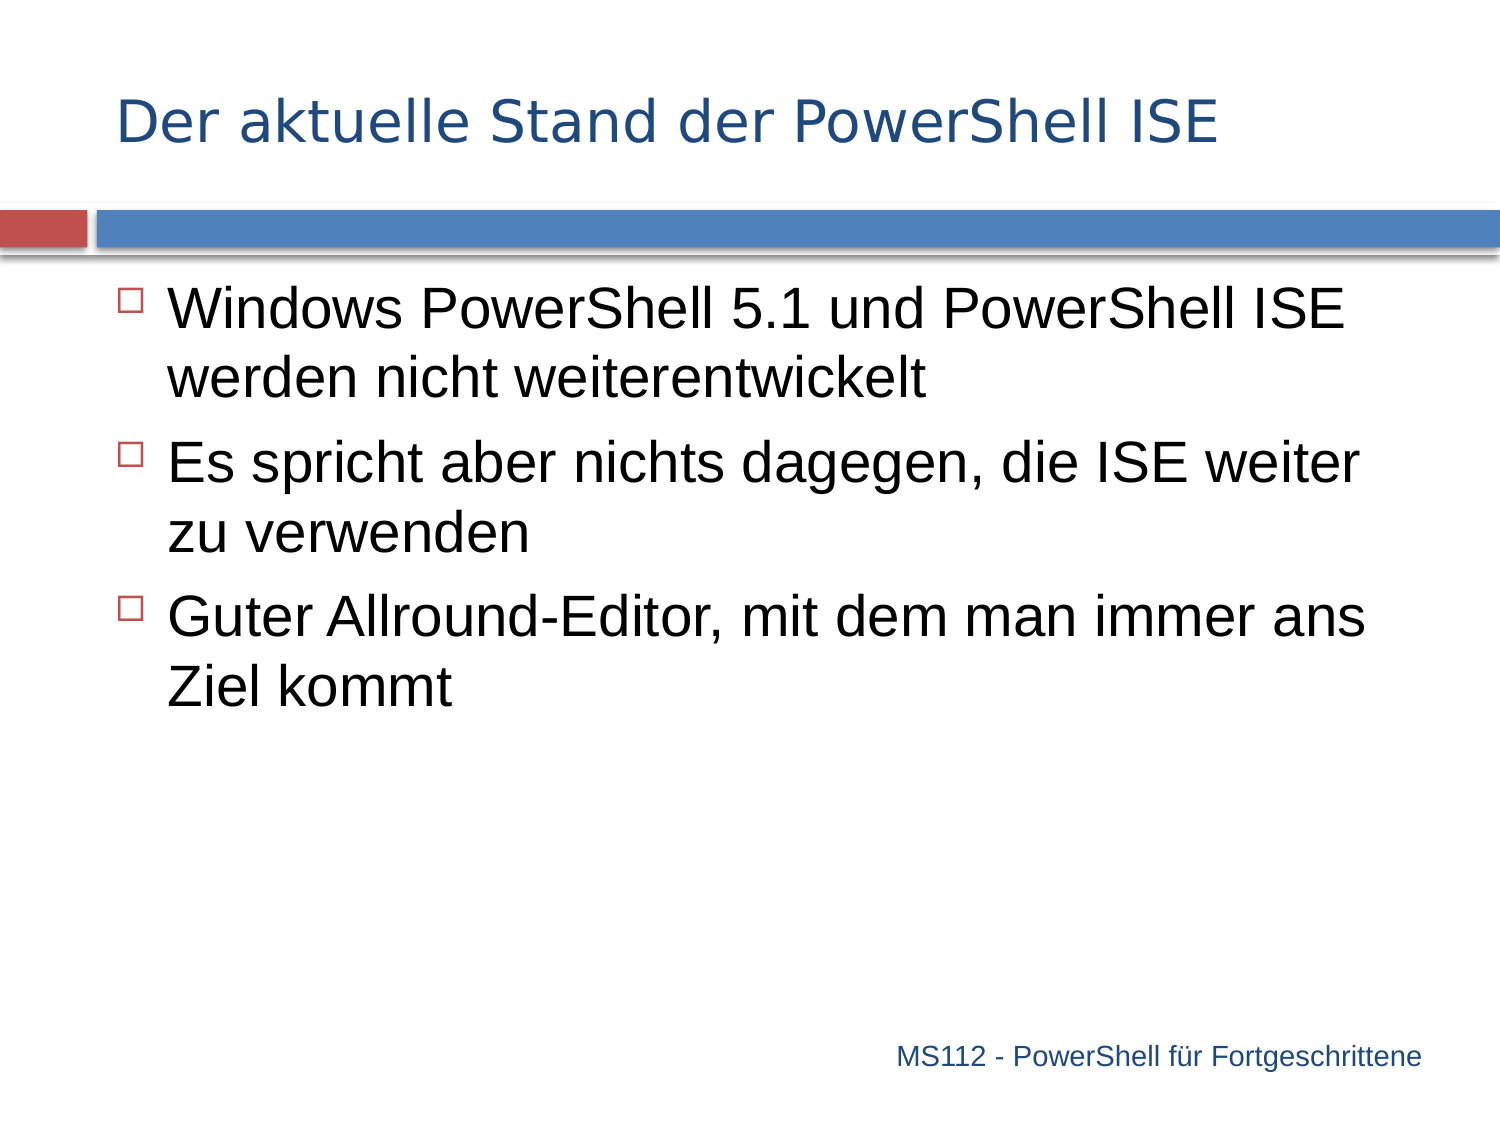

# Der aktuelle Stand der PowerShell ISE
Windows PowerShell 5.1 und PowerShell ISE werden nicht weiterentwickelt
Es spricht aber nichts dagegen, die ISE weiter zu verwenden
Guter Allround-Editor, mit dem man immer ans Ziel kommt
MS112 - PowerShell für Fortgeschrittene